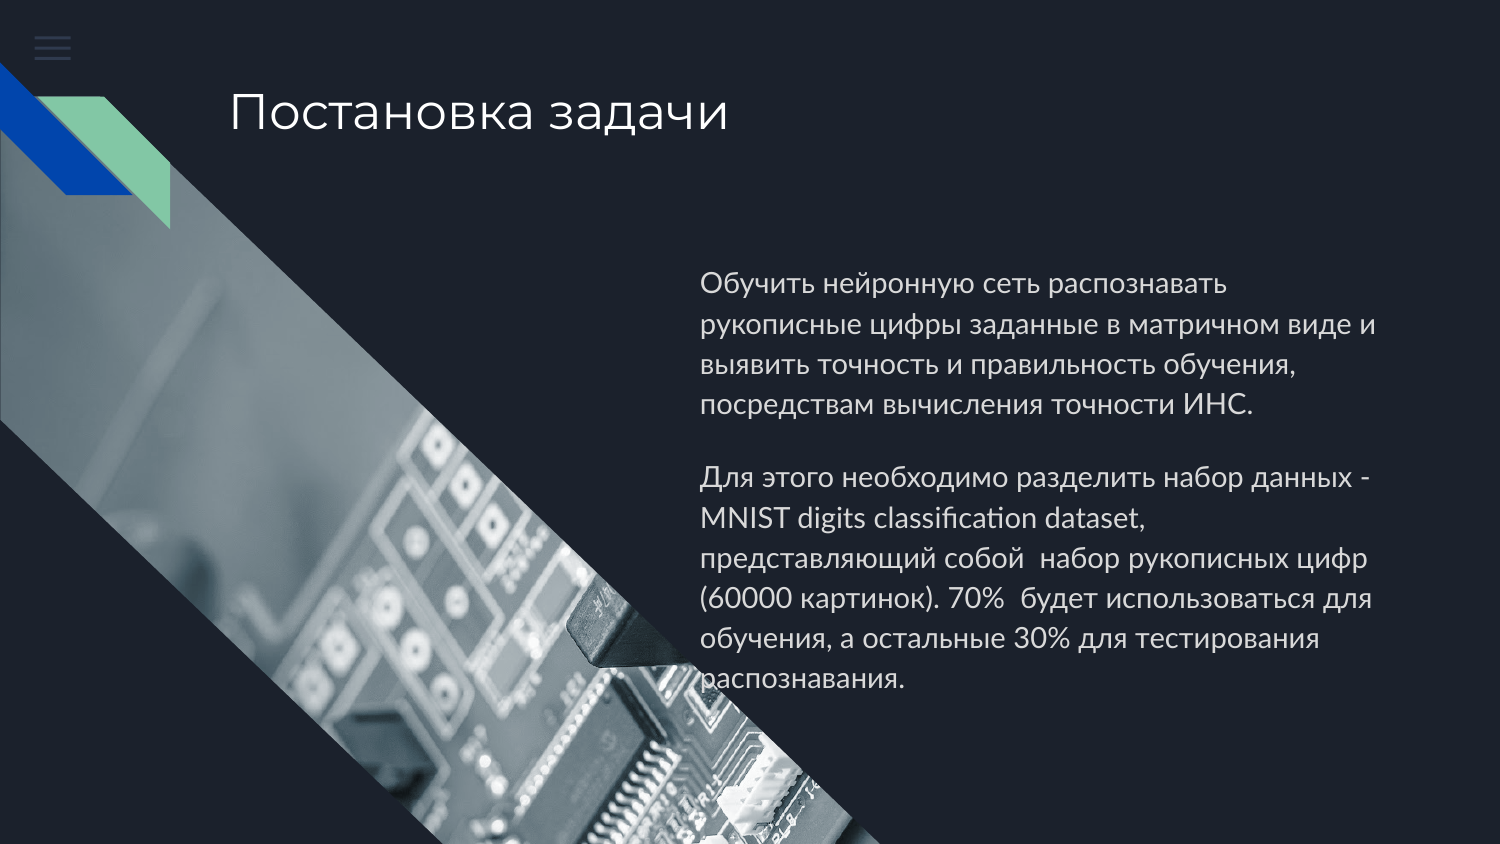

# Постановка задачи
Обучить нейронную сеть распознавать рукописные цифры заданные в матричном виде и выявить точность и правильность обучения, посредствам вычисления точности ИНС.
Для этого необходимо разделить набор данных - MNIST digits classification dataset, представляющий собой  набор рукописных цифр (60000 картинок). 70%  будет использоваться для обучения, а остальные 30% для тестирования распознавания.